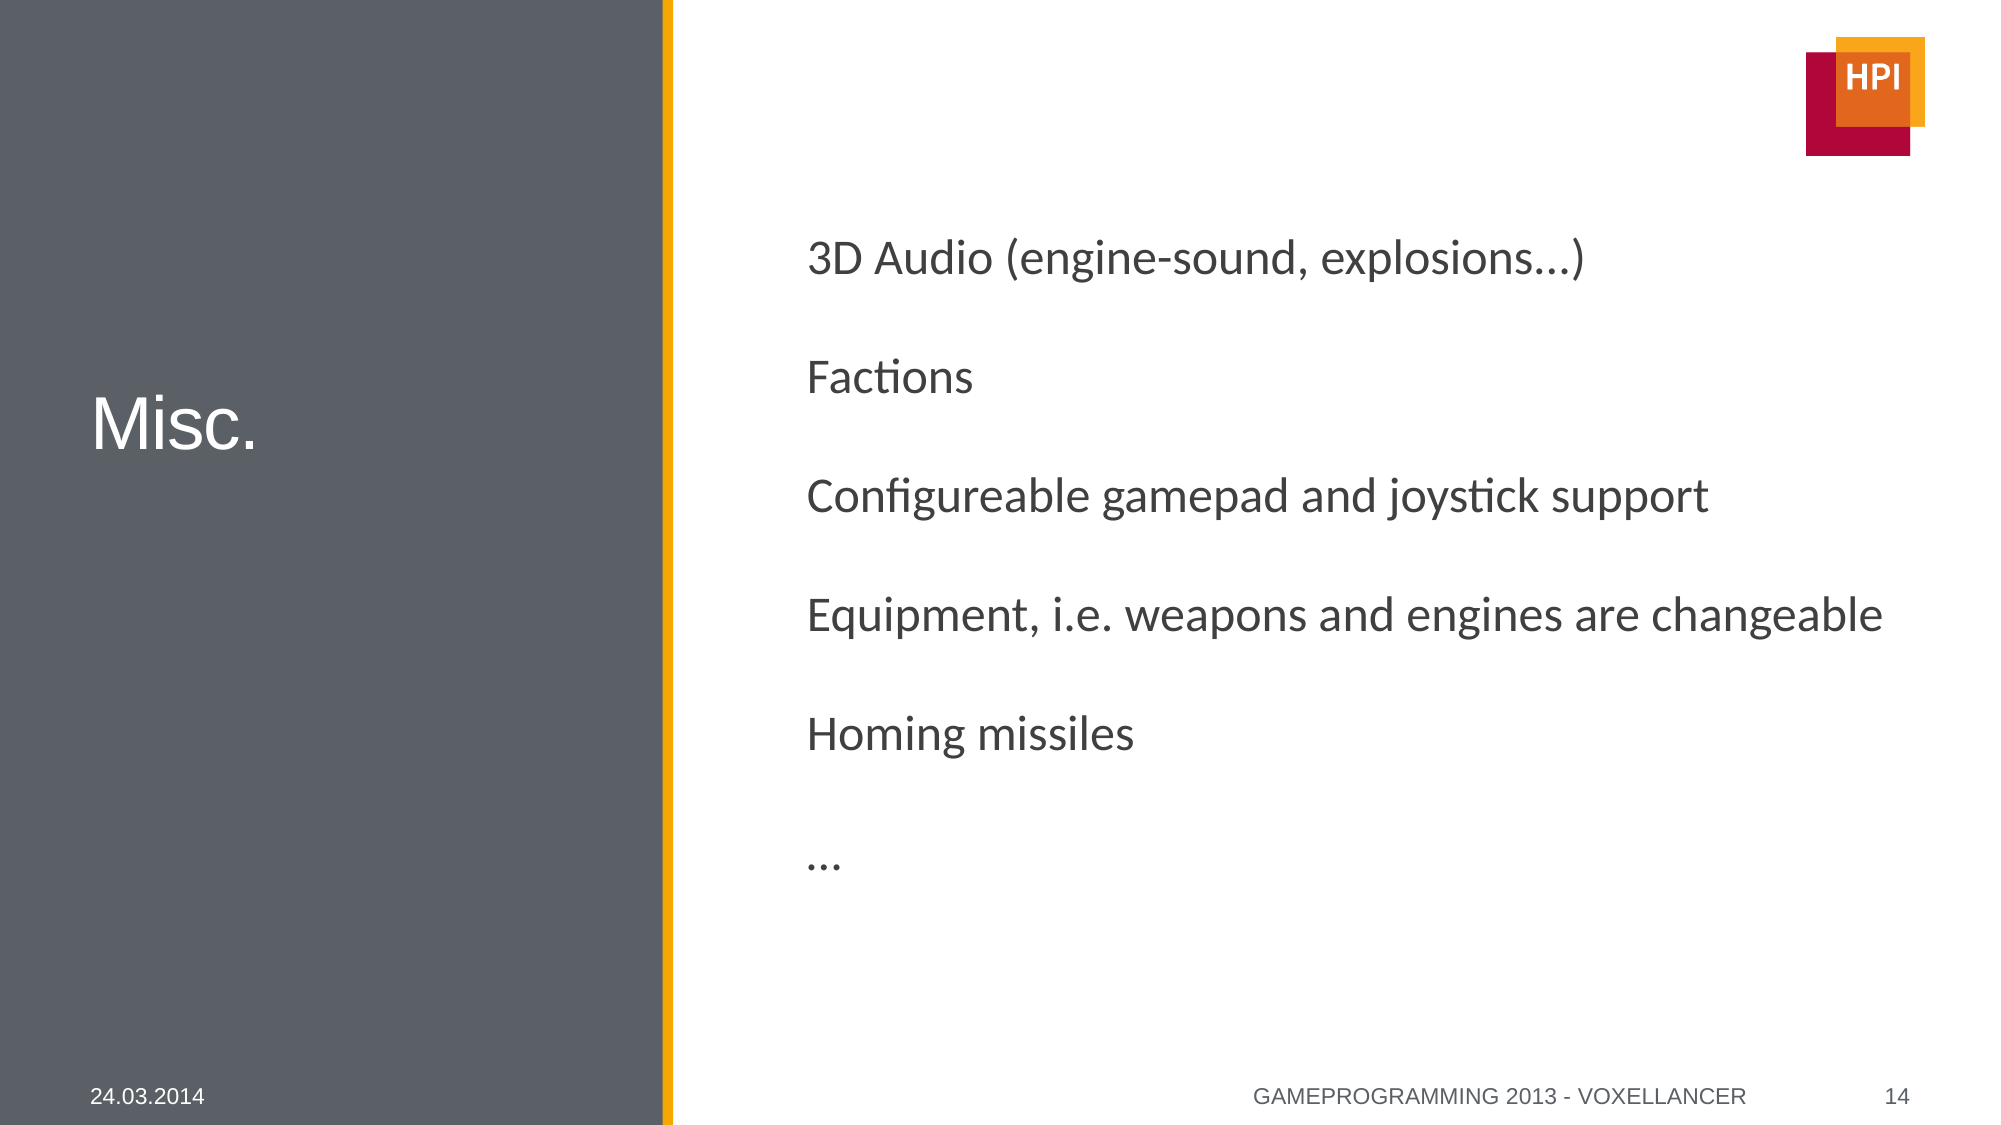

# Misc.

3D Audio (engine-sound, explosions...)
Factions
Configureable gamepad and joystick support
Equipment, i.e. weapons and engines are changeable
Homing missiles
…

24.03.2014
Gameprogramming 2013 - Voxellancer
14